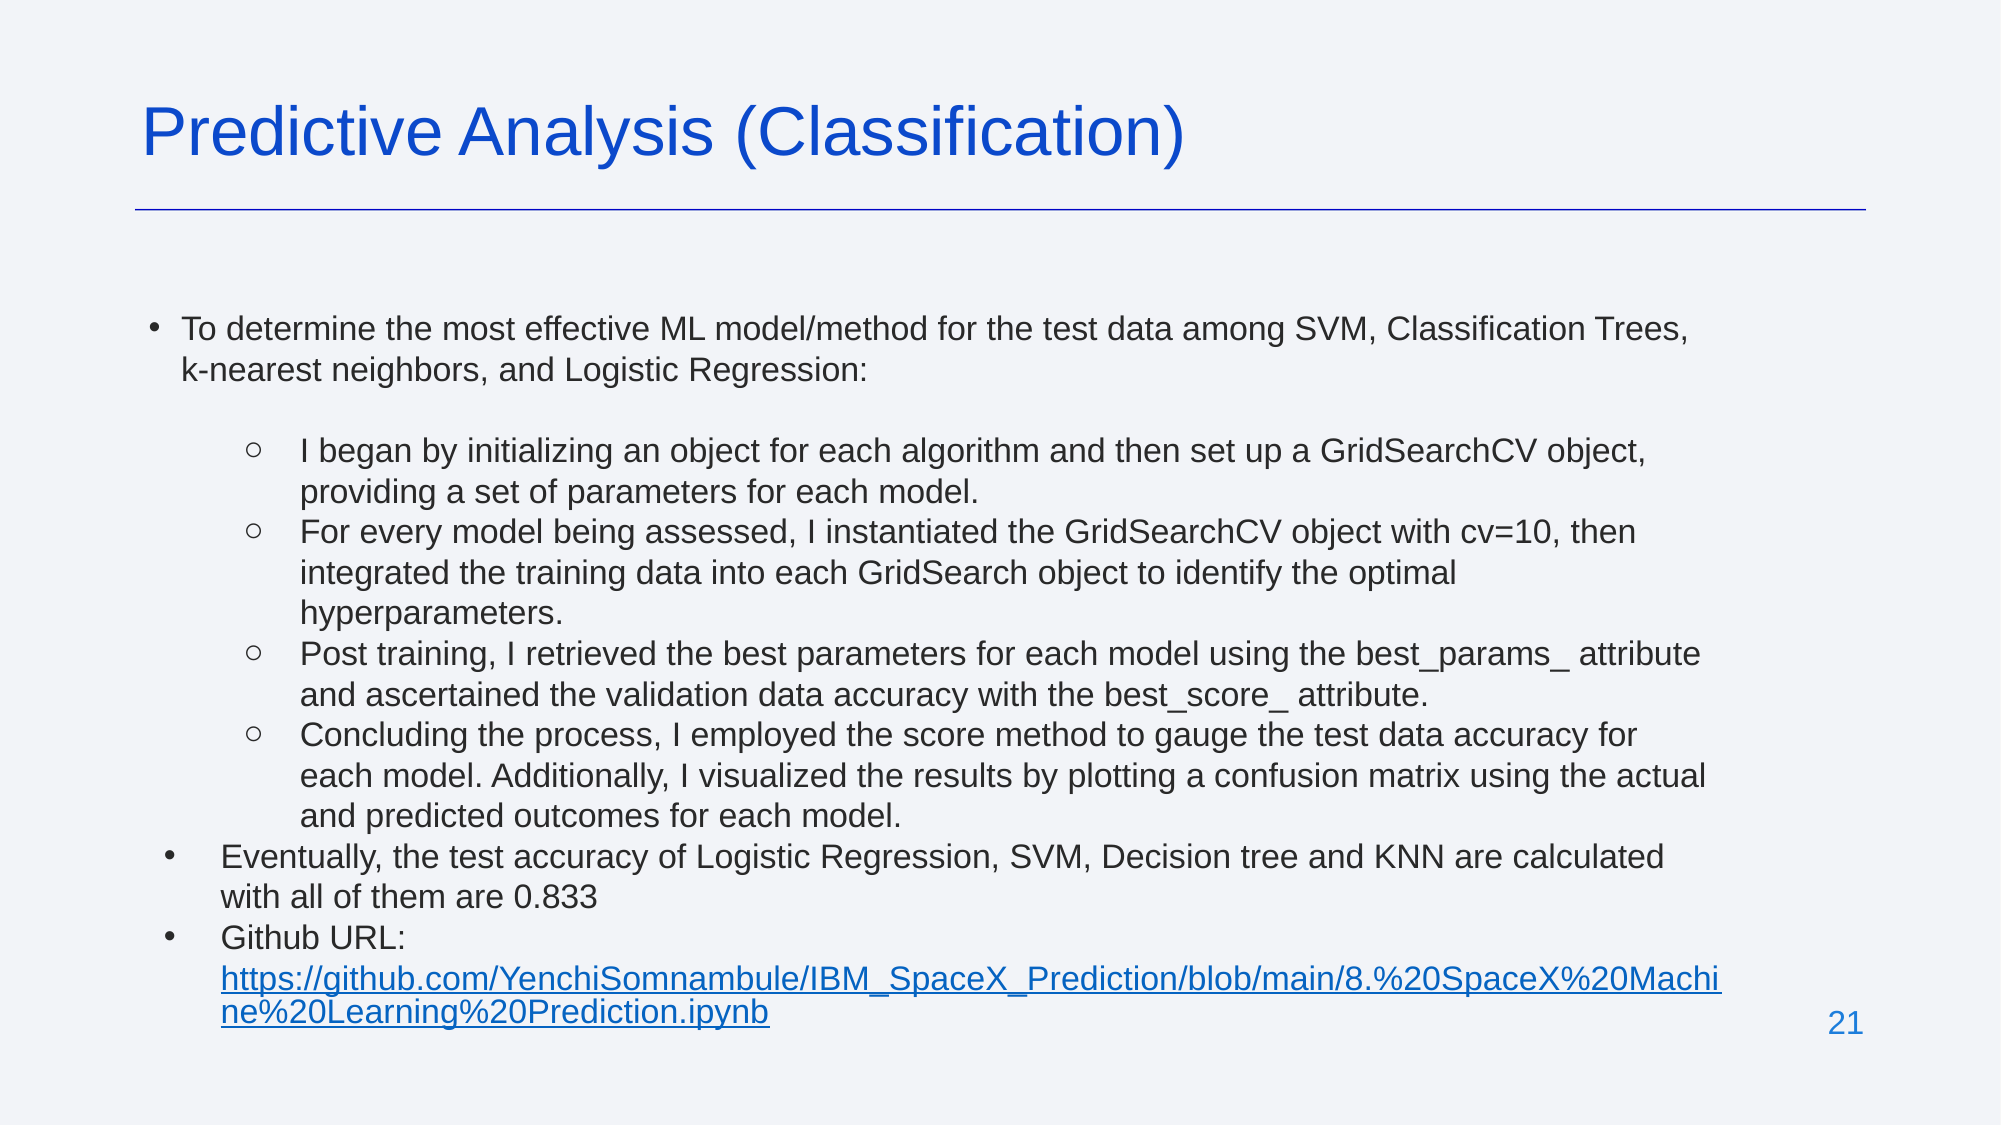

Predictive Analysis (Classification)
To determine the most effective ML model/method for the test data among SVM, Classification Trees, k-nearest neighbors, and Logistic Regression:

I began by initializing an object for each algorithm and then set up a GridSearchCV object, providing a set of parameters for each model.
For every model being assessed, I instantiated the GridSearchCV object with cv=10, then integrated the training data into each GridSearch object to identify the optimal hyperparameters.
Post training, I retrieved the best parameters for each model using the best_params_ attribute and ascertained the validation data accuracy with the best_score_ attribute.
Concluding the process, I employed the score method to gauge the test data accuracy for each model. Additionally, I visualized the results by plotting a confusion matrix using the actual and predicted outcomes for each model.
Eventually, the test accuracy of Logistic Regression, SVM, Decision tree and KNN are calculated with all of them are 0.833
Github URL:
https://github.com/YenchiSomnambule/IBM_SpaceX_Prediction/blob/main/8.%20SpaceX%20Machine%20Learning%20Prediction.ipynb

21